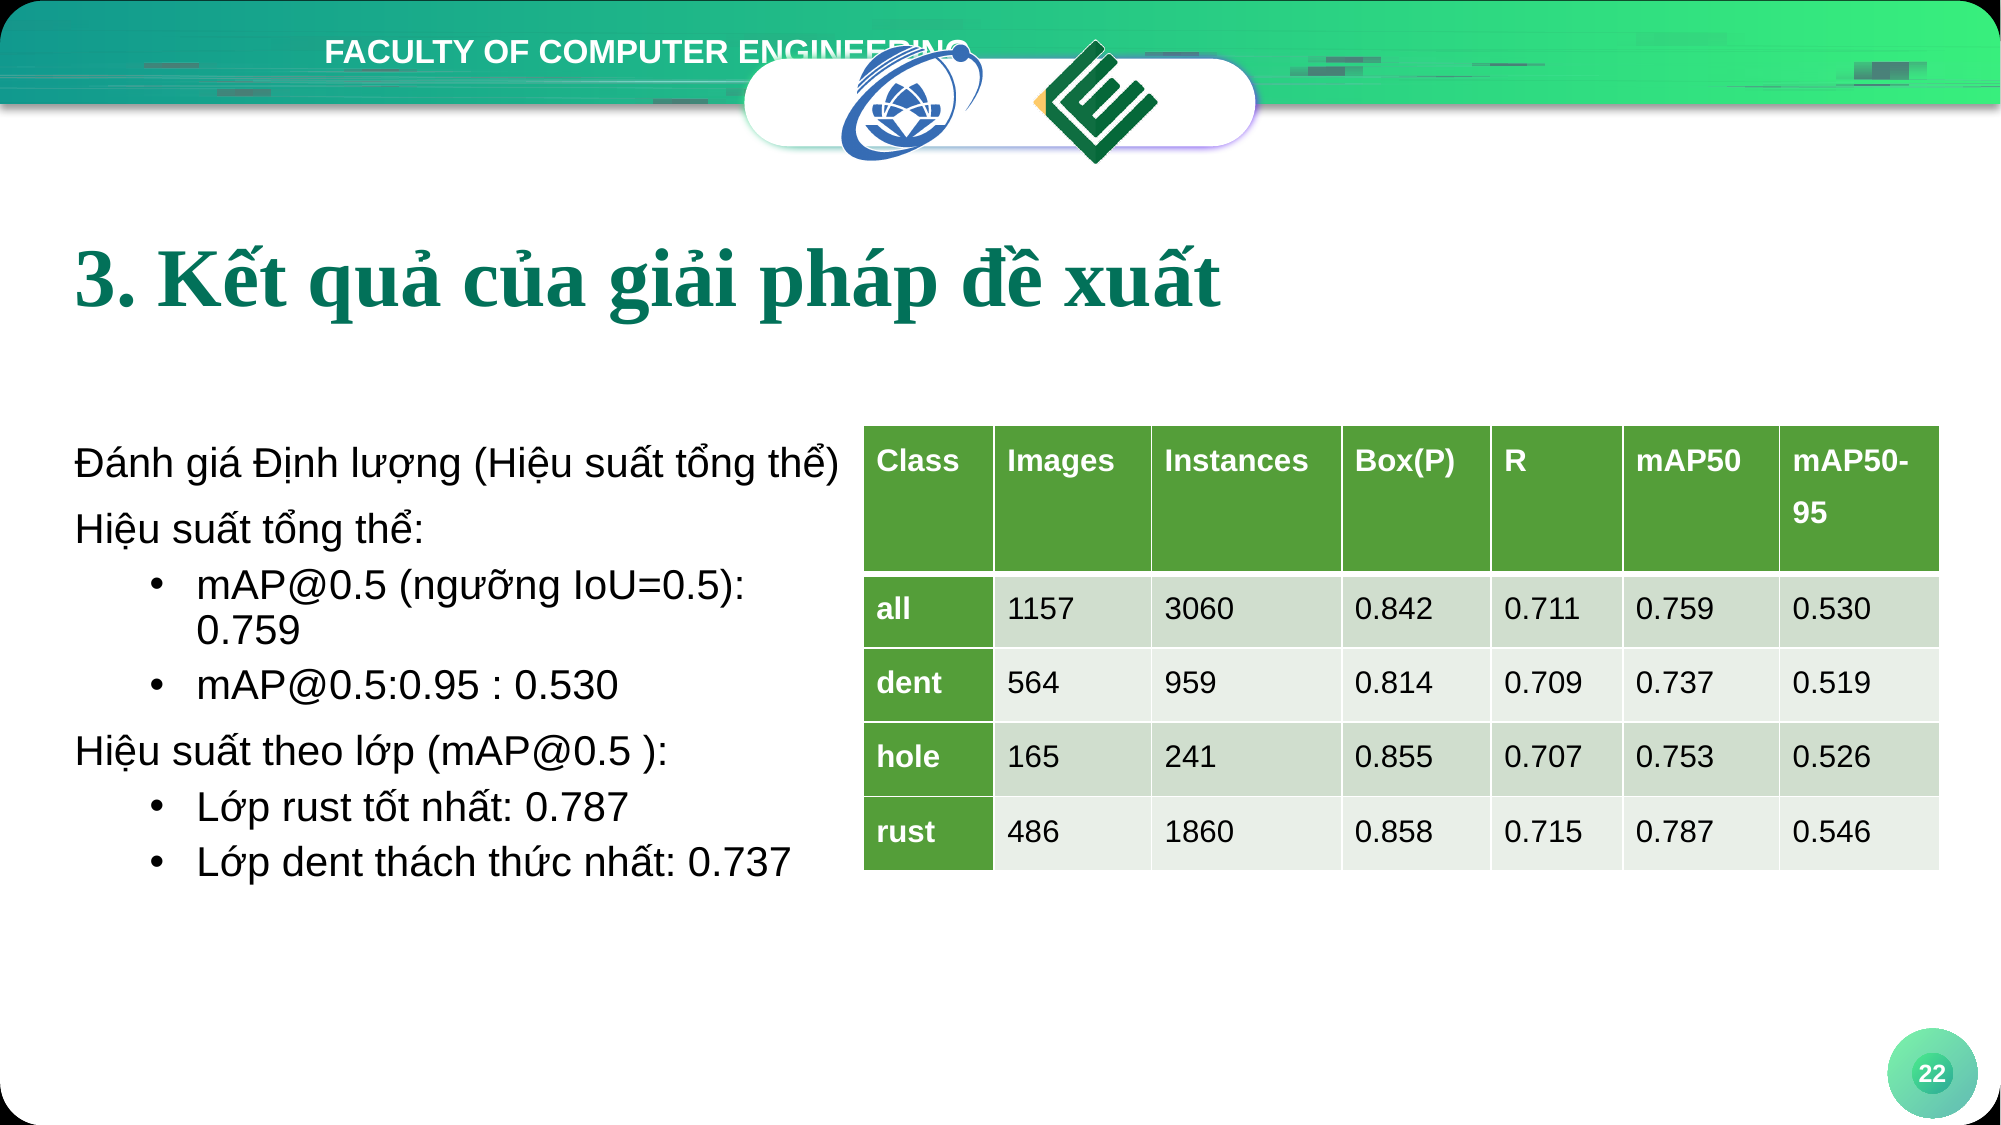

# 3. Kết quả của giải pháp đề xuất
| Class | Images | Instances | Box(P) | R | mAP50 | mAP50-95 |
| --- | --- | --- | --- | --- | --- | --- |
| all | 1157 | 3060 | 0.842 | 0.711 | 0.759 | 0.530 |
| dent | 564 | 959 | 0.814 | 0.709 | 0.737 | 0.519 |
| hole | 165 | 241 | 0.855 | 0.707 | 0.753 | 0.526 |
| rust | 486 | 1860 | 0.858 | 0.715 | 0.787 | 0.546 |
Đánh giá Định lượng (Hiệu suất tổng thể)
Hiệu suất tổng thể:
mAP@0.5 (ngưỡng IoU=0.5): 0.759
mAP@0.5:0.95 : 0.530
Hiệu suất theo lớp (mAP@0.5 ):
Lớp rust tốt nhất: 0.787
Lớp dent thách thức nhất: 0.737
22